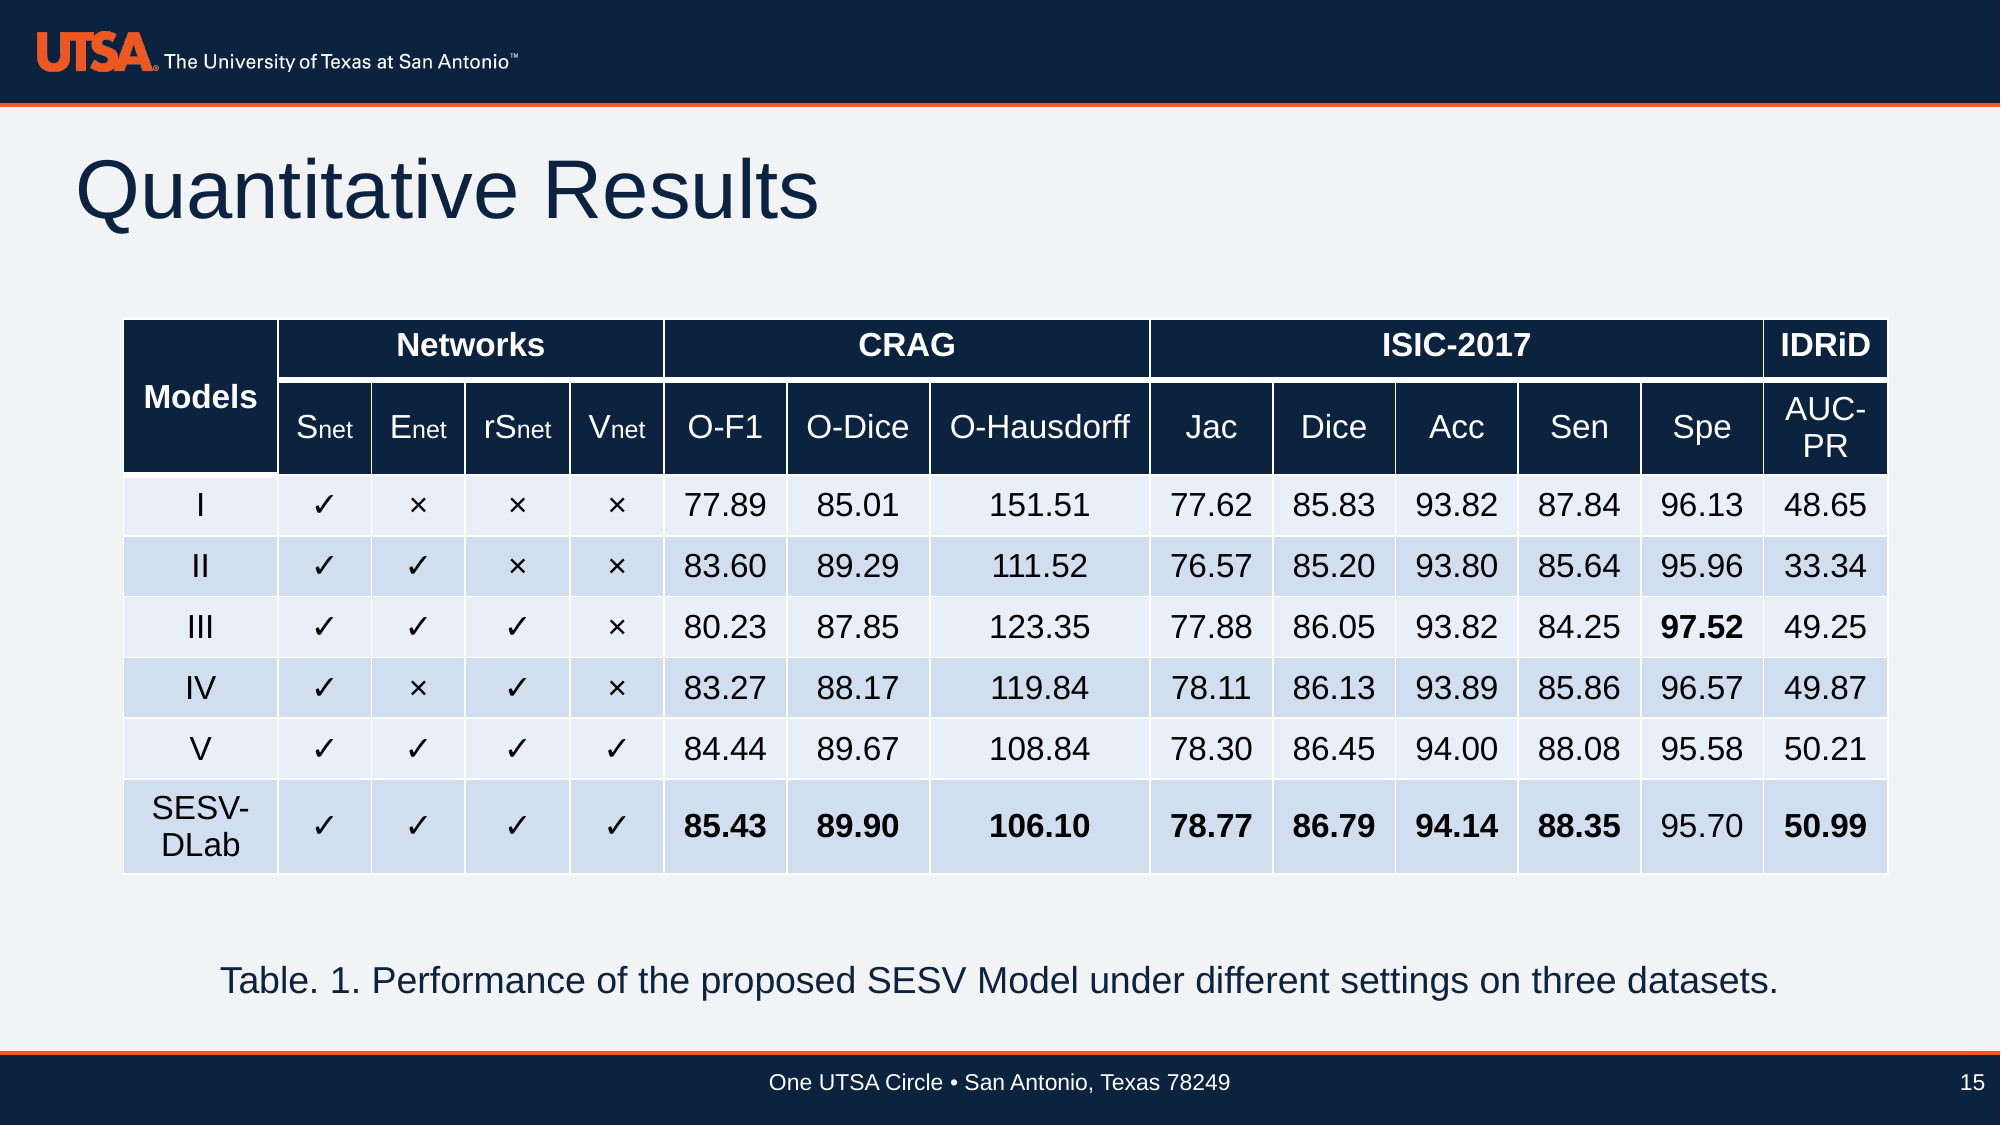

Quantitative Results
| Models | Networks |  |  |  | CRAG |  |  | ISIC-2017 |  |  |  |  | IDRiD |
| --- | --- | --- | --- | --- | --- | --- | --- | --- | --- | --- | --- | --- | --- |
|  | Snet | Enet | rSnet | Vnet | O-F1 | O-Dice | O-Hausdorff | Jac | Dice | Acc | Sen | Spe | AUC-PR |
| I | ✓ | × | × | × | 77.89 | 85.01 | 151.51 | 77.62 | 85.83 | 93.82 | 87.84 | 96.13 | 48.65 |
| II | ✓ | ✓ | × | × | 83.60 | 89.29 | 111.52 | 76.57 | 85.20 | 93.80 | 85.64 | 95.96 | 33.34 |
| III | ✓ | ✓ | ✓ | × | 80.23 | 87.85 | 123.35 | 77.88 | 86.05 | 93.82 | 84.25 | 97.52 | 49.25 |
| IV | ✓ | × | ✓ | × | 83.27 | 88.17 | 119.84 | 78.11 | 86.13 | 93.89 | 85.86 | 96.57 | 49.87 |
| V | ✓ | ✓ | ✓ | ✓ | 84.44 | 89.67 | 108.84 | 78.30 | 86.45 | 94.00 | 88.08 | 95.58 | 50.21 |
| SESV-DLab | ✓ | ✓ | ✓ | ✓ | 85.43 | 89.90 | 106.10 | 78.77 | 86.79 | 94.14 | 88.35 | 95.70 | 50.99 |
Table. 1. Performance of the proposed SESV Model under different settings on three datasets.
15
One UTSA Circle • San Antonio, Texas 78249